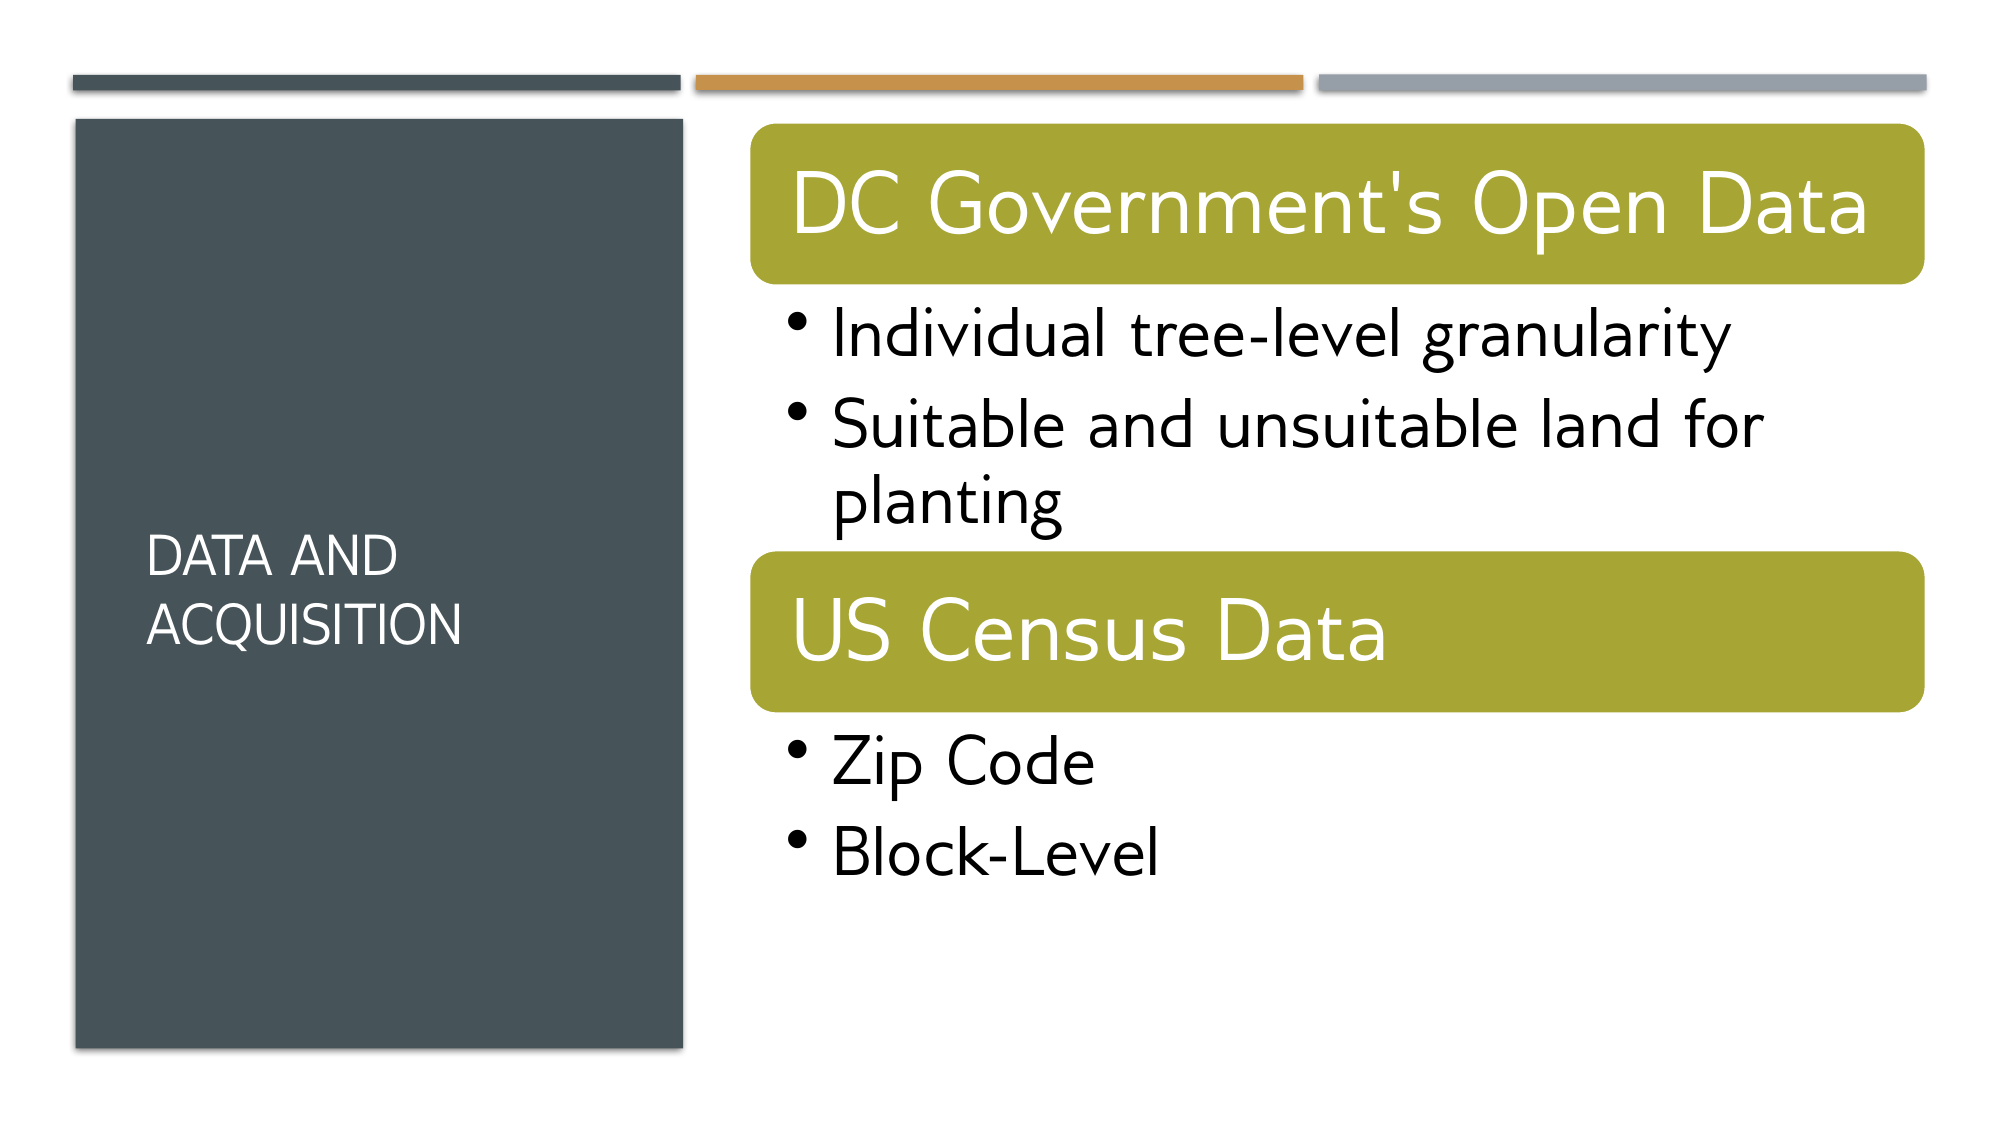

DC Government's Open Data
Individual tree-level granularity
Suitable and unsuitable land for planting
US Census Data
Zip Code
Block-Level
# Data and Acquisition
26